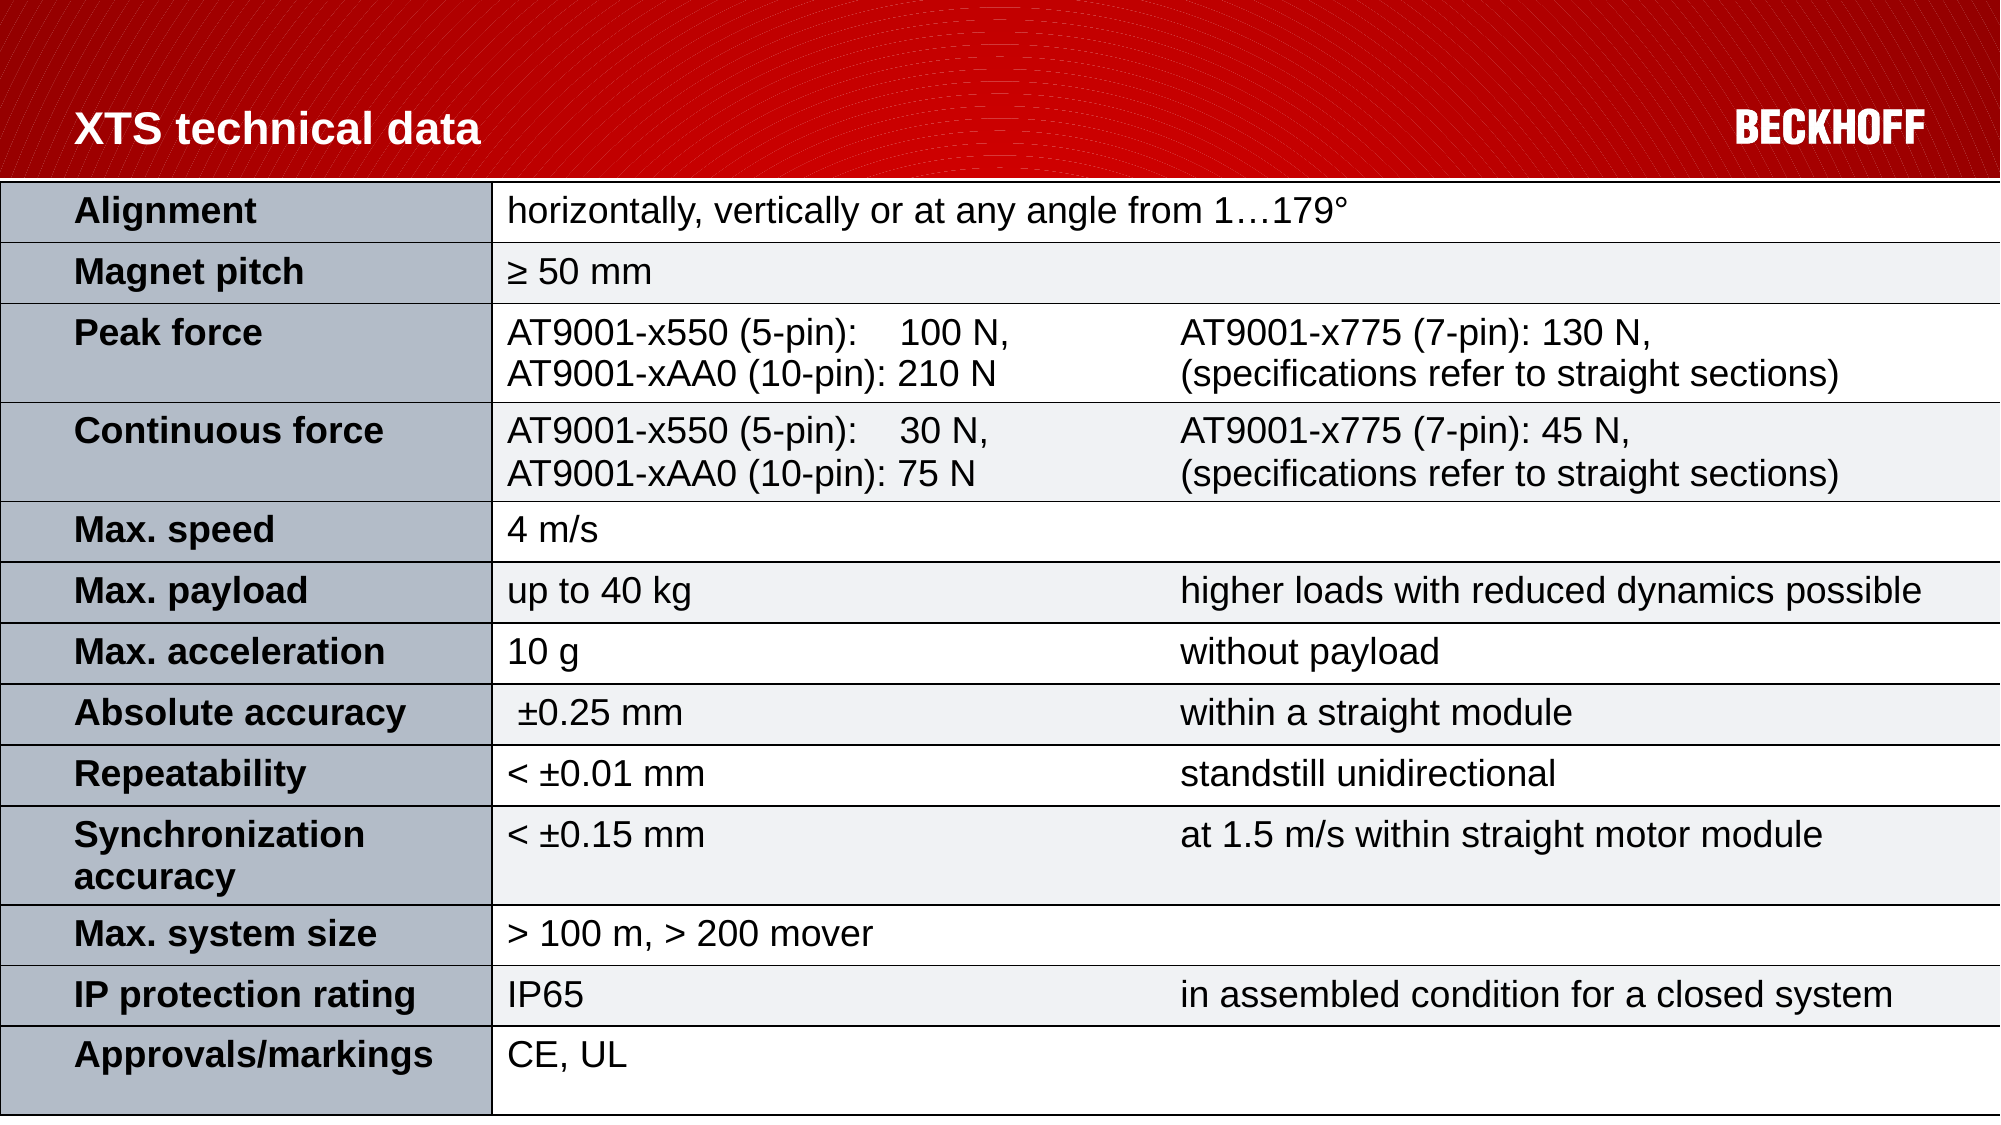

# XTS technical data
| Alignment | horizontally, vertically or at any angle from 1…179° |  |
| --- | --- | --- |
| Magnet pitch | ≥ 50 mm |  |
| Peak force | AT9001-x550 (5-pin): 100 N, AT9001-xAA0 (10-pin): 210 N | AT9001-x775 (7-pin): 130 N, (specifications refer to straight sections) |
| Continuous force | AT9001-x550 (5-pin): 30 N, AT9001-xAA0 (10-pin): 75 N | AT9001-x775 (7-pin): 45 N, (specifications refer to straight sections) |
| Max. speed | 4 m/s |  |
| Max. payload | up to 40 kg | higher loads with reduced dynamics possible |
| Max. acceleration | 10 g | without payload |
| Absolute accuracy | ±0.25 mm | within a straight module |
| Repeatability | < ±0.01 mm | standstill unidirectional |
| Synchronization accuracy | < ±0.15 mm | at 1.5 m/s within straight motor module |
| Max. system size | > 100 m, > 200 mover |  |
| IP protection rating | IP65 | in assembled condition for a closed system |
| Approvals/markings | CE, UL |  |